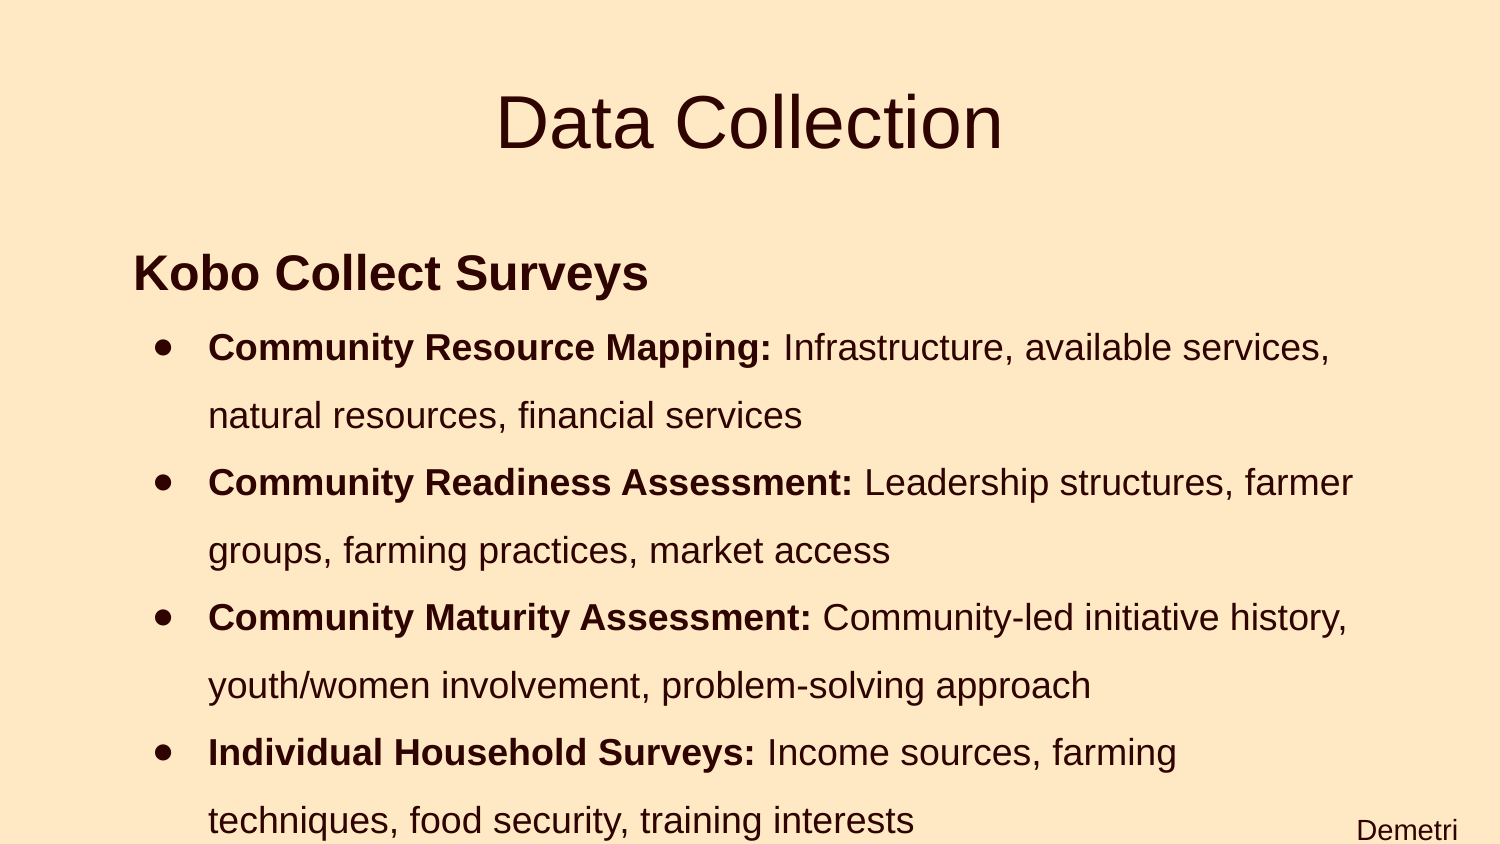

# Data Collection
Kobo Collect Surveys
Community Resource Mapping: Infrastructure, available services, natural resources, financial services
Community Readiness Assessment: Leadership structures, farmer groups, farming practices, market access
Community Maturity Assessment: Community-led initiative history, youth/women involvement, problem-solving approach
Individual Household Surveys: Income sources, farming techniques, food security, training interests
Demetri